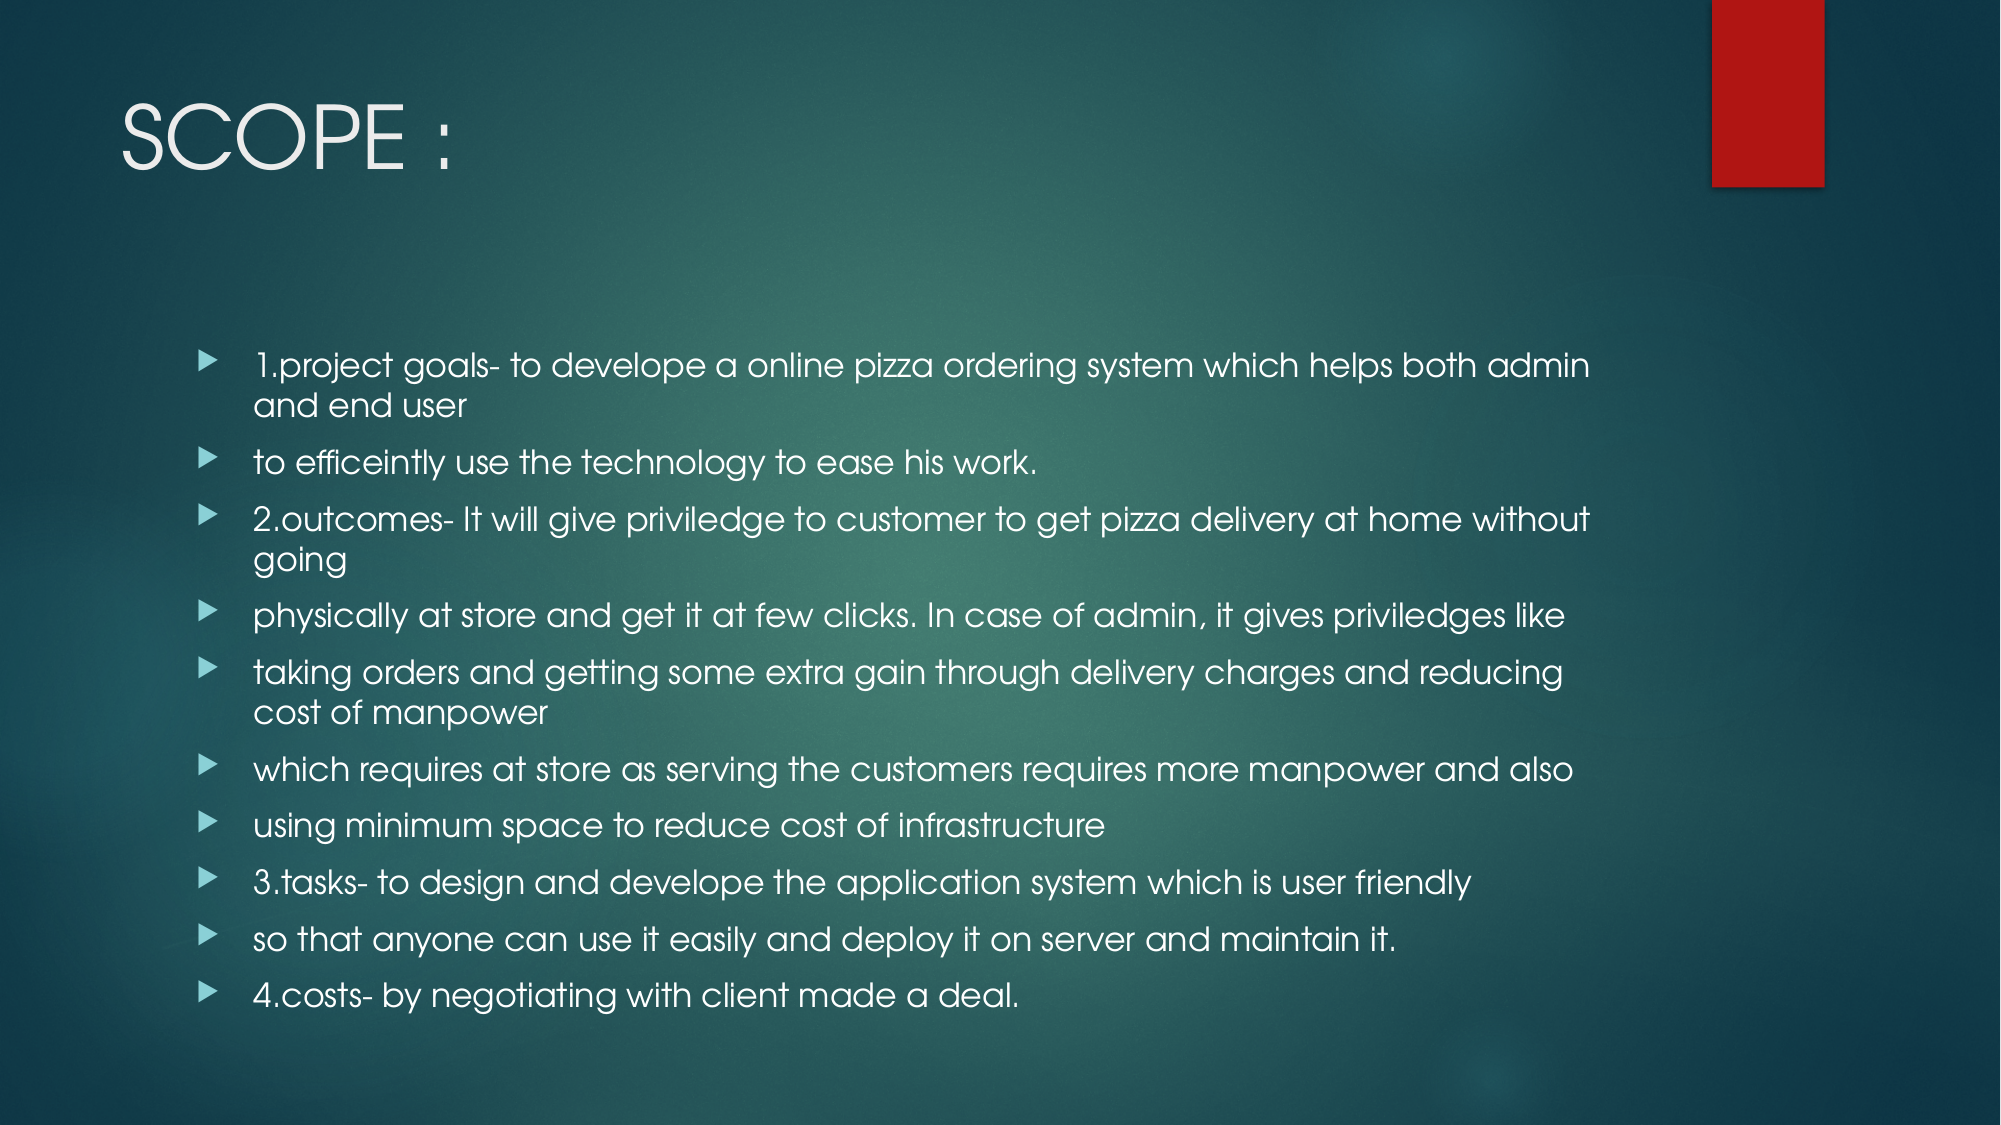

# SCOPE :
1.project goals- to develope a online pizza ordering system which helps both admin and end user
to efficeintly use the technology to ease his work.
2.outcomes- It will give priviledge to customer to get pizza delivery at home without going
physically at store and get it at few clicks. In case of admin, it gives priviledges like
taking orders and getting some extra gain through delivery charges and reducing cost of manpower
which requires at store as serving the customers requires more manpower and also
using minimum space to reduce cost of infrastructure
3.tasks- to design and develope the application system which is user friendly
so that anyone can use it easily and deploy it on server and maintain it.
4.costs- by negotiating with client made a deal.